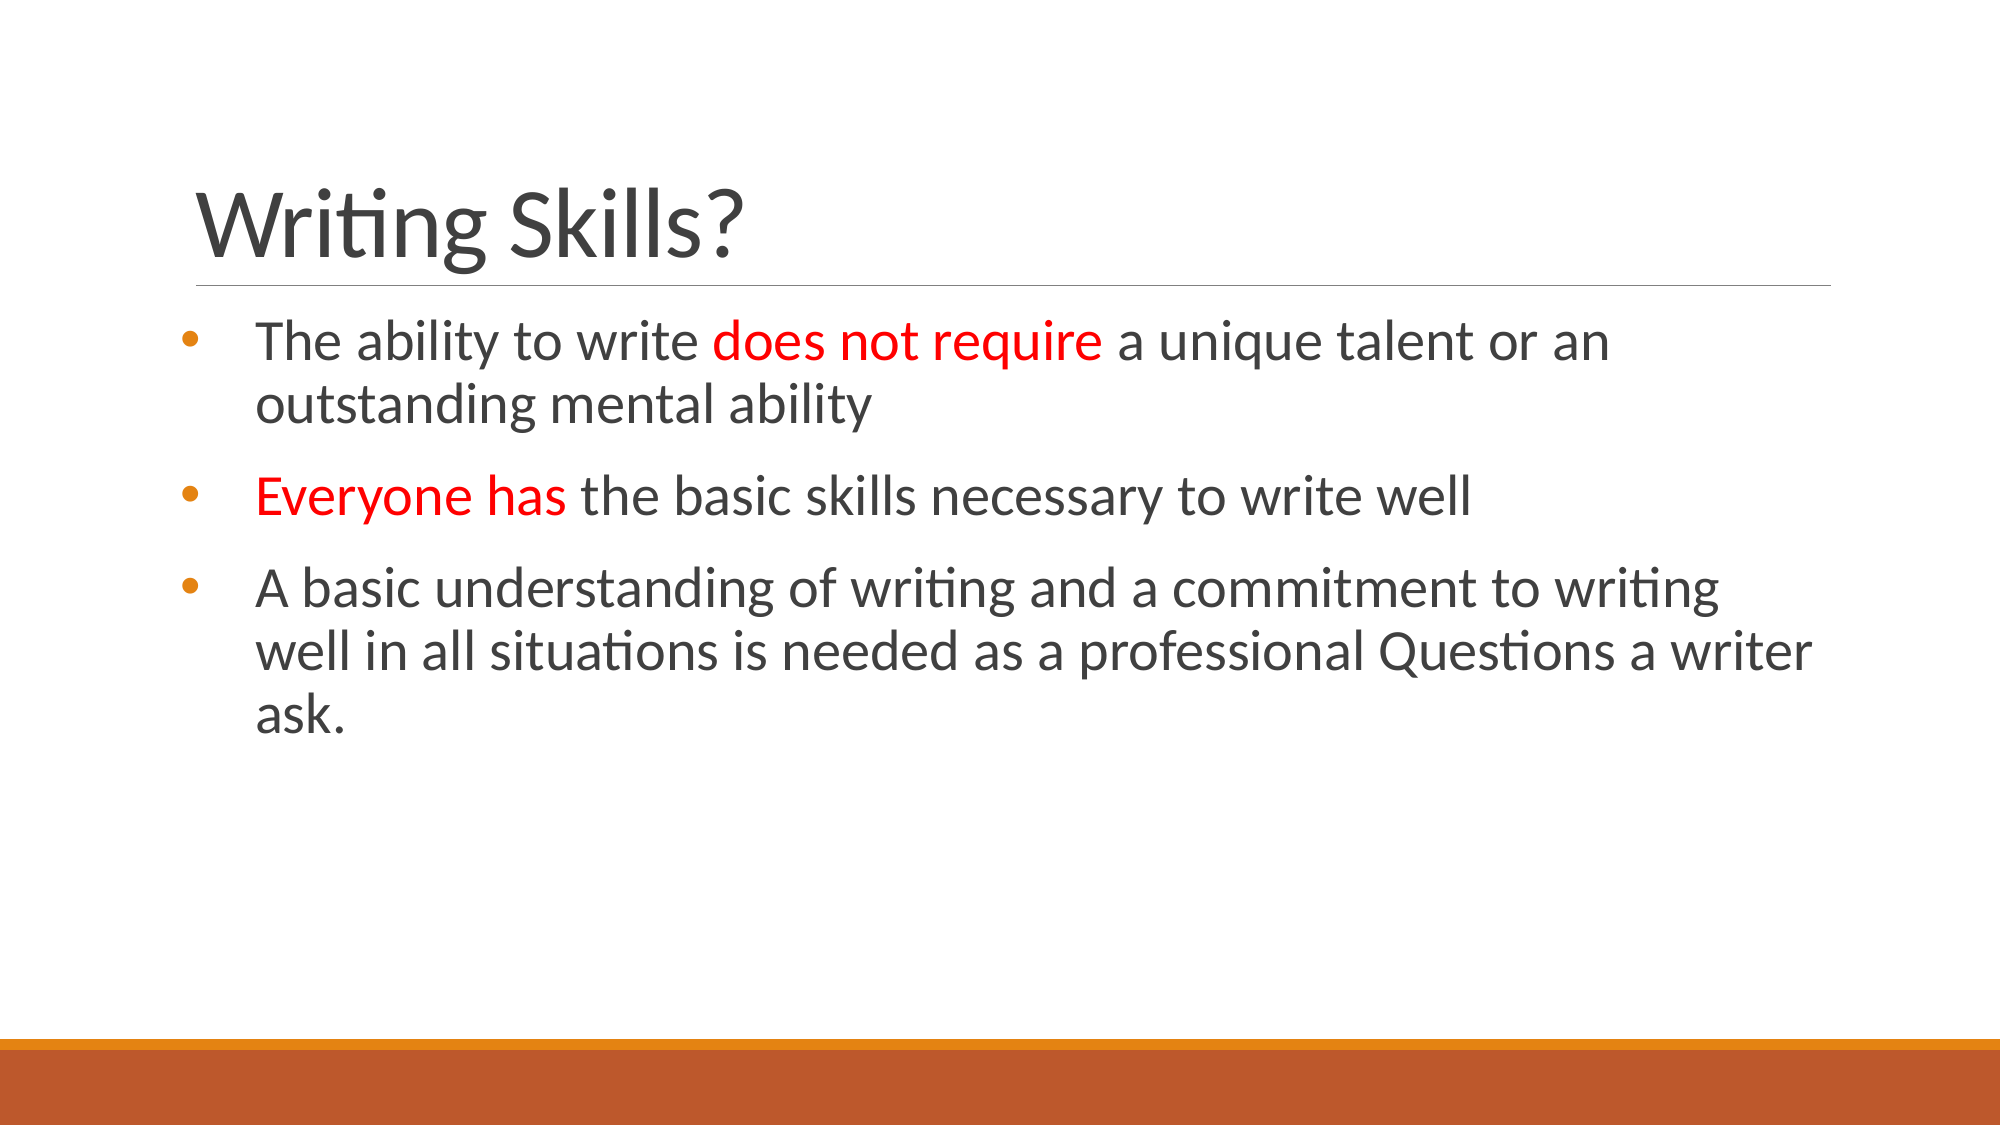

# Writing Skills?
The ability to write does not require a unique talent or an outstanding mental ability
Everyone has the basic skills necessary to write well
A basic understanding of writing and a commitment to writing well in all situations is needed as a professional Questions a writer ask.